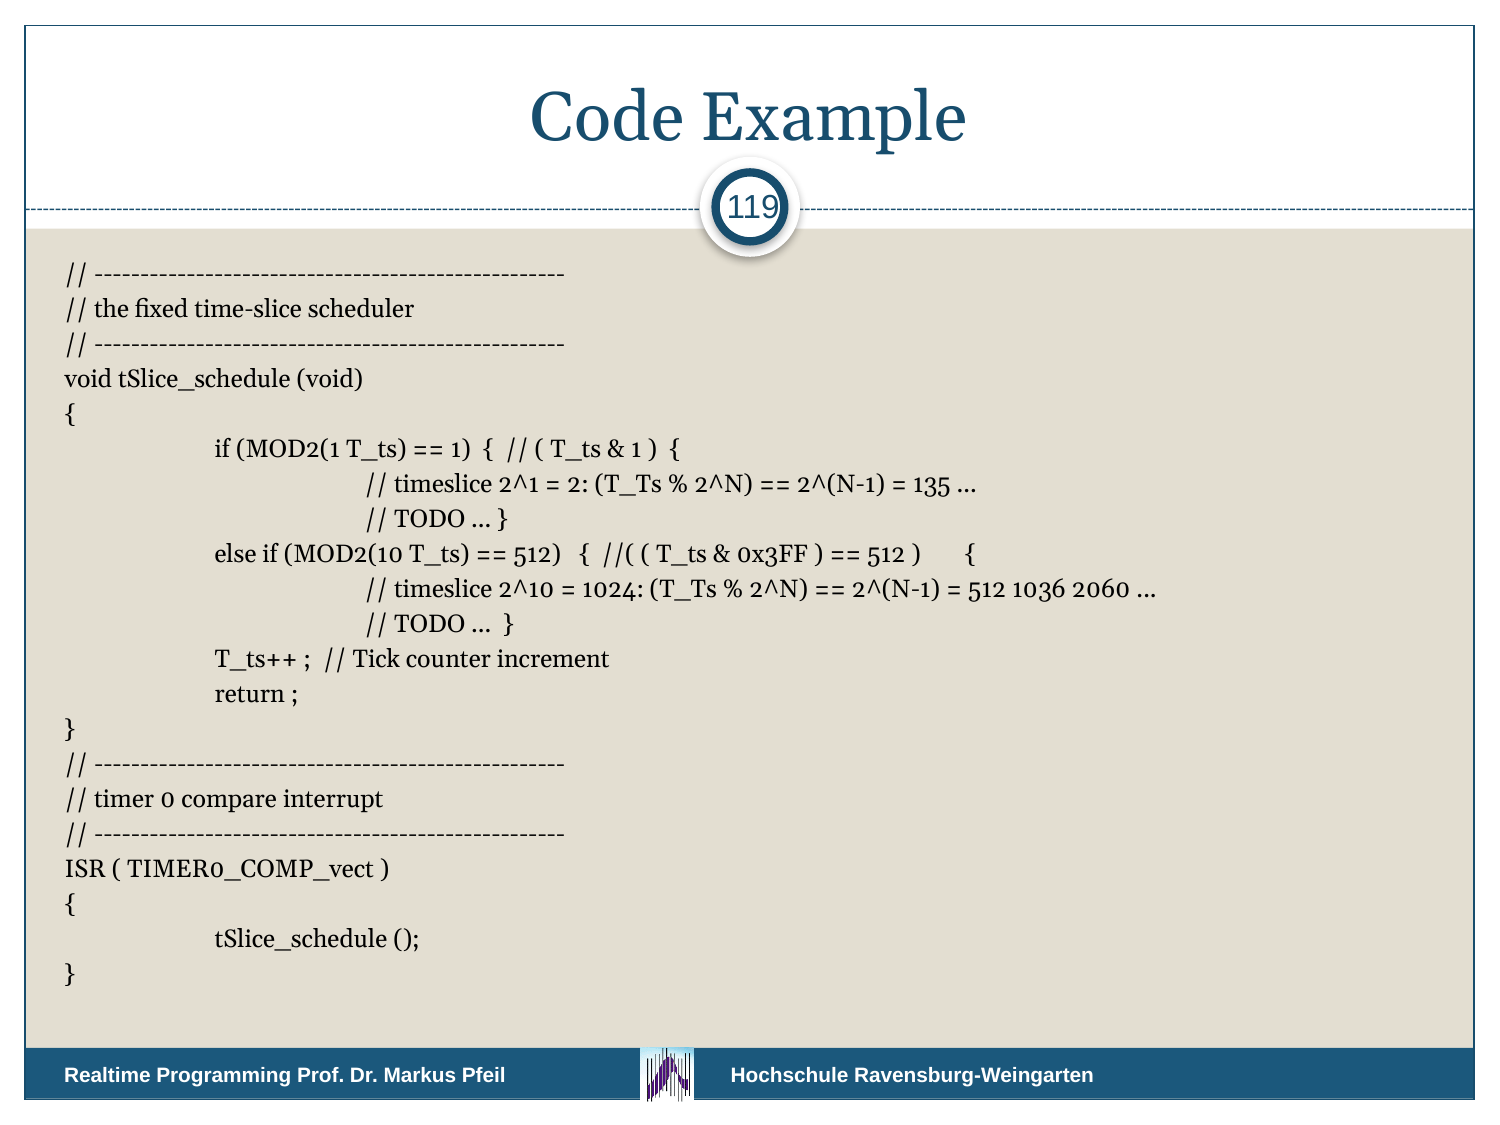

# Code Example
119
// ---------------------------------------------------
// the fixed time-slice scheduler
// ---------------------------------------------------
void tSlice_schedule (void)
{
	if (MOD2(1 T_ts) == 1)  {  // ( T_ts & 1 )  {
		// timeslice 2^1 = 2: (T_Ts % 2^N) == 2^(N-1) = 135 ...
		// TODO ... }
	else if (MOD2(10 T_ts) == 512)   {  //( ( T_ts & 0x3FF ) == 512 ) 	{
		// timeslice 2^10 = 1024: (T_Ts % 2^N) == 2^(N-1) = 512 1036 2060 ...
		// TODO ...  }
	T_ts++ ;  // Tick counter increment
	return ;
}
// ---------------------------------------------------
// timer 0 compare interrupt
// ---------------------------------------------------
ISR ( TIMER0_COMP_vect )
{
  	tSlice_schedule ();
}
Realtime Programming Prof. Dr. Markus Pfeil